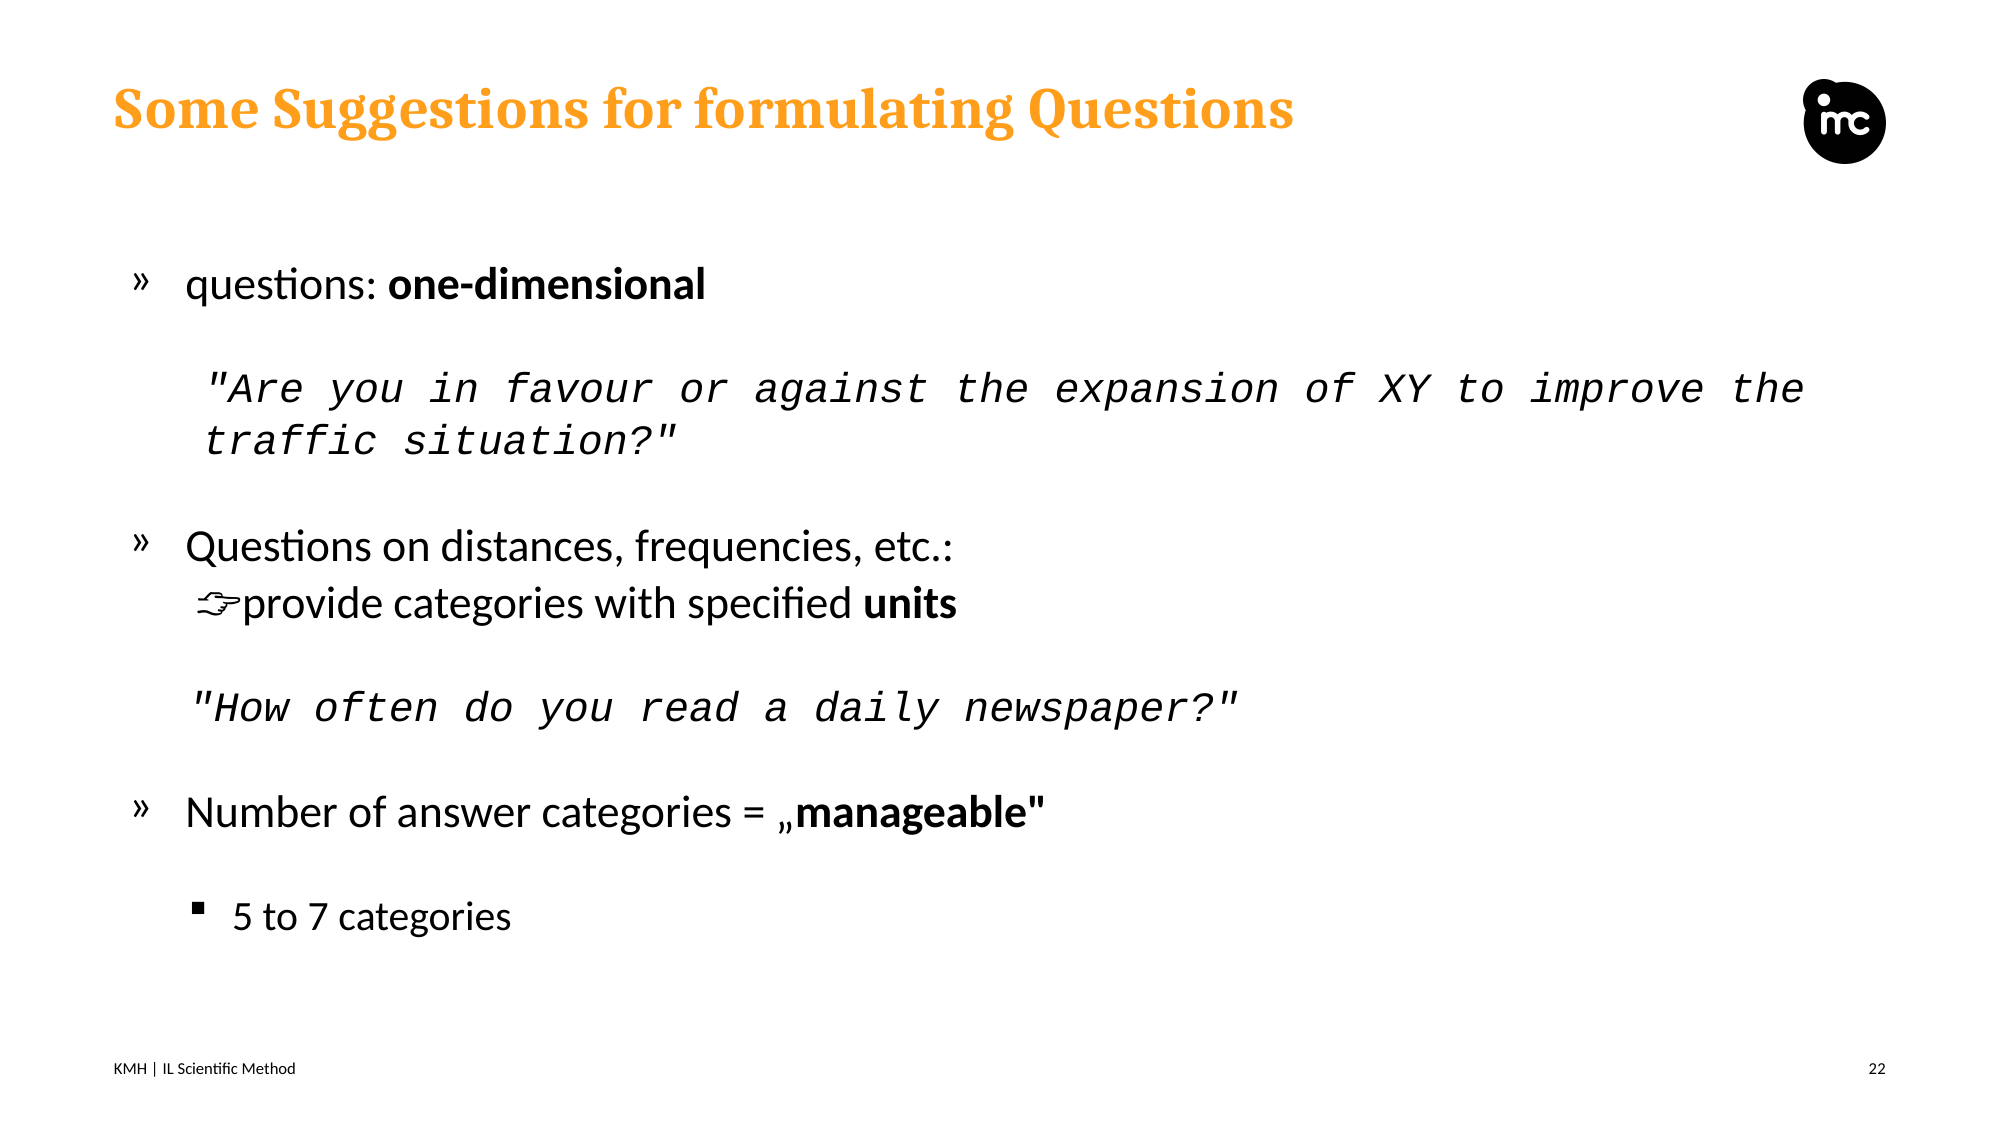

# Some Suggestions for formulating Questions
questions: one-dimensional
"Are you in favour or against the expansion of XY to improve the traffic situation?"
Questions on distances, frequencies, etc.:
 👉provide categories with specified units
"How often do you read a daily newspaper?"
Number of answer categories = „manageable"
5 to 7 categories
KMH | IL Scientific Method

22